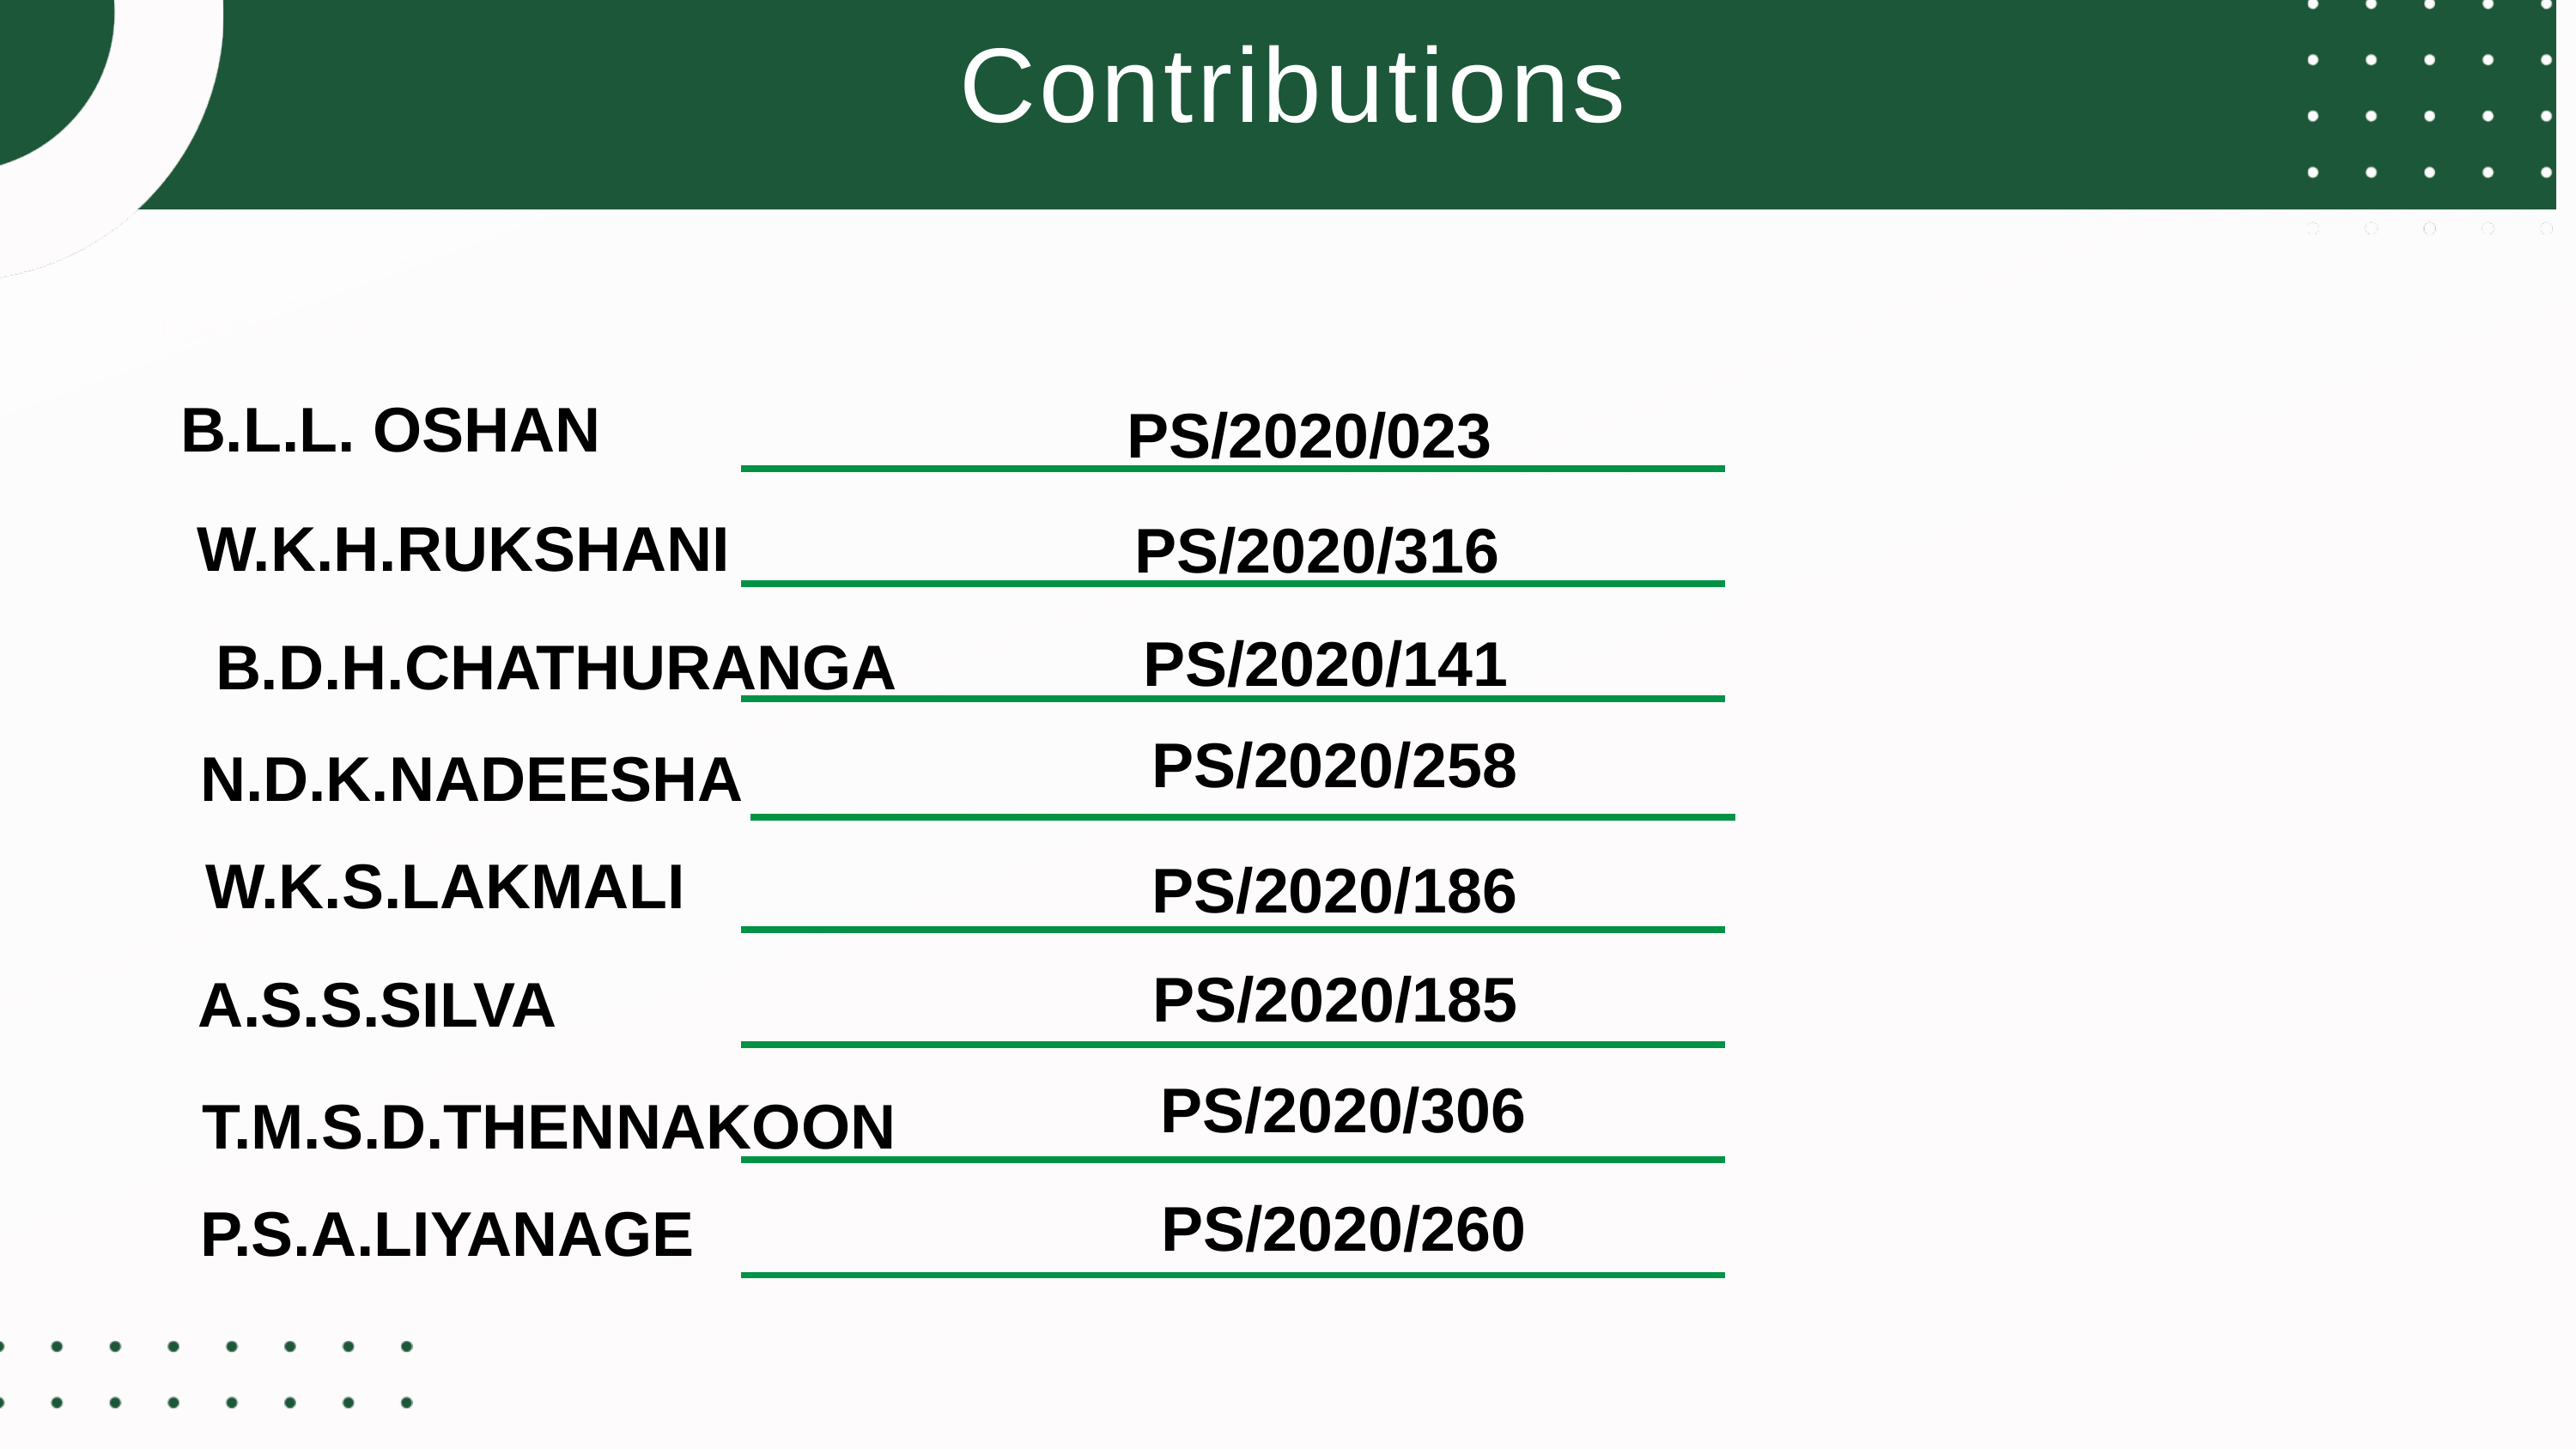

Contributions

Everest Cantu

B.L.L. OSHAN
                 PS/2020/023

W.K.H.RUKSHANI
                   PS/2020/316

Business Head
                     PS/2020/141
 B.D.H.CHATHURANGA

                     PS/2020/258
N.D.K.NADEESHA

W.K.S.LAKMALI
                      PS/2020/186
                        PS/2020/185
A.S.S.SILVA
Manager
Marketing
Manager
                      PS/2020/306
T.M.S.D.THENNAKOON
Remy
Marsh
                         PS/2020/260
P.S.A.LIYANAGE